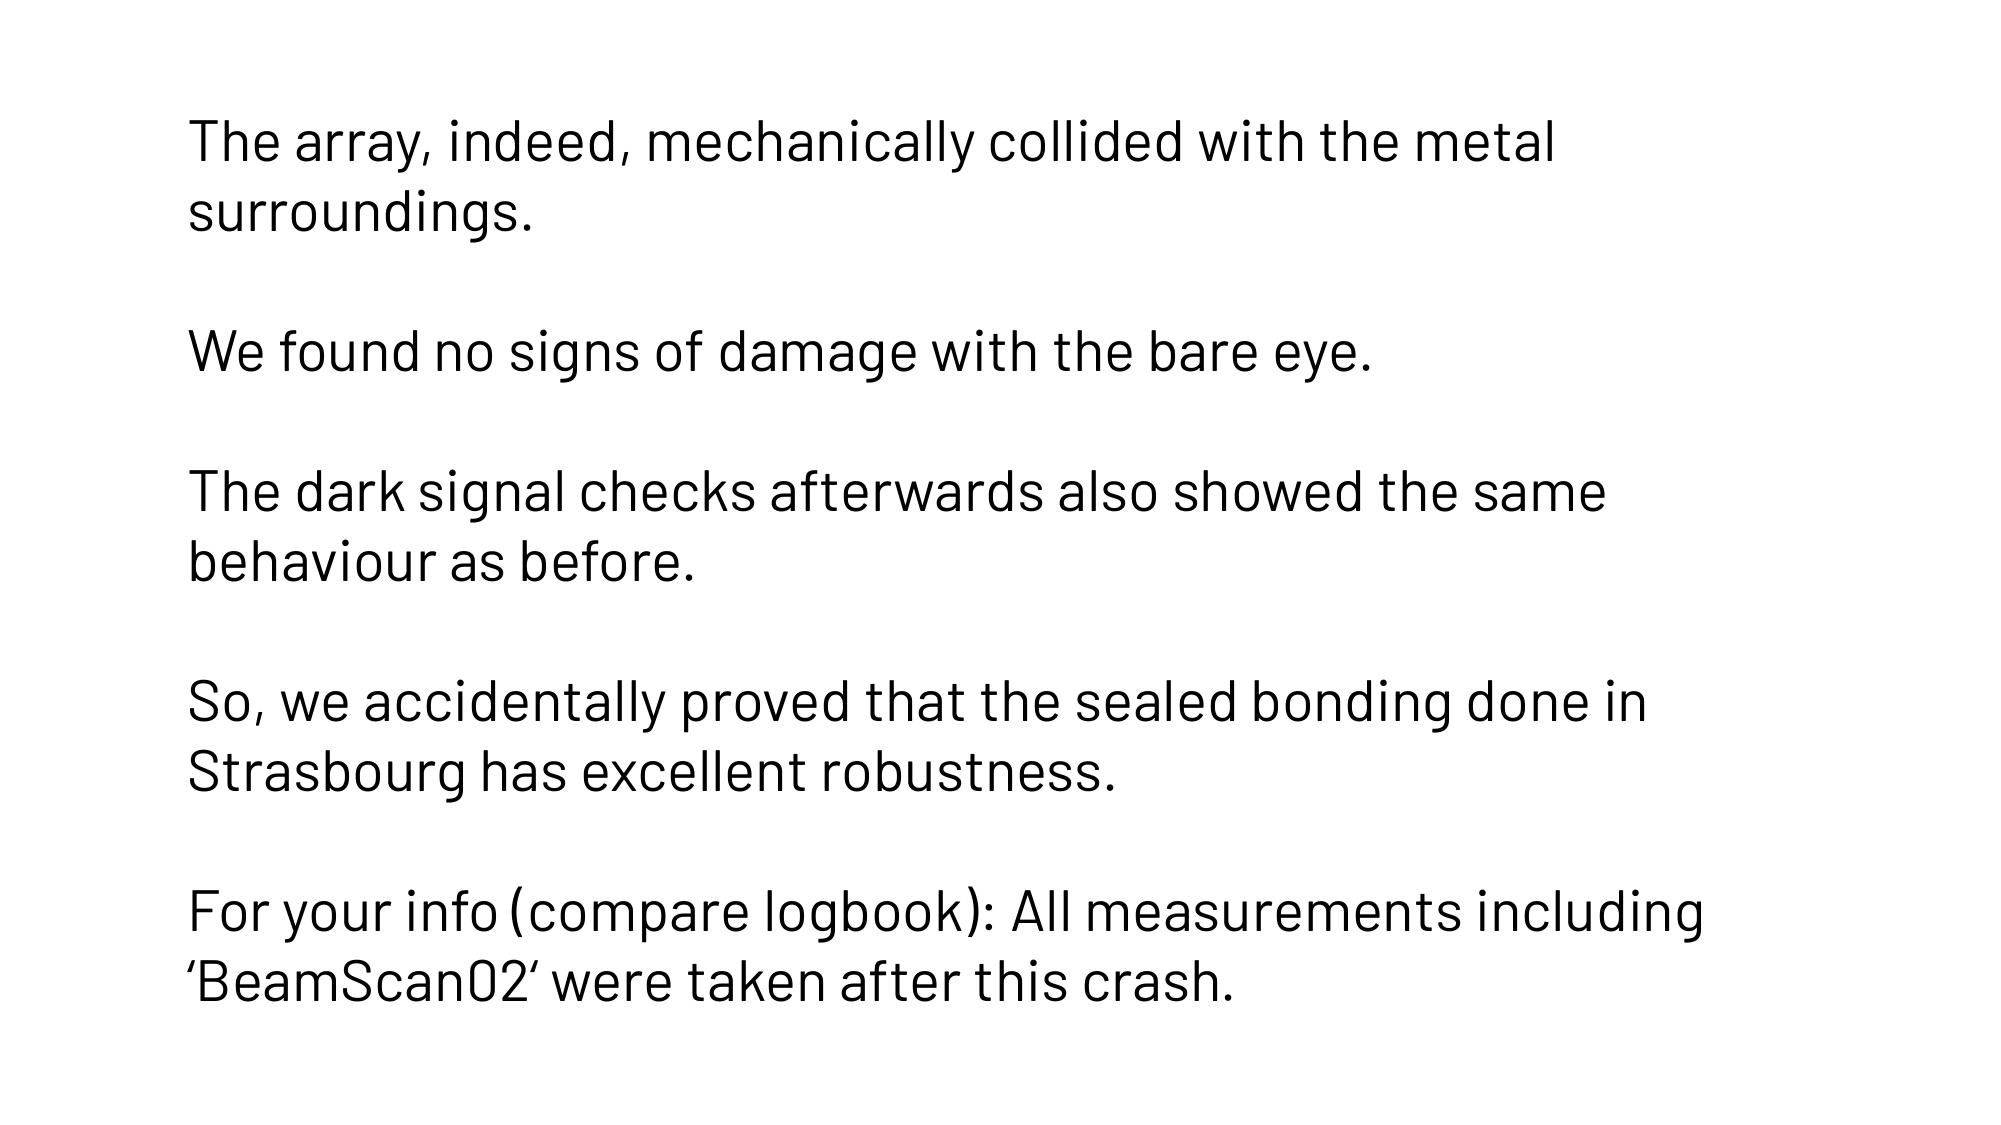

The array, indeed, mechanically collided with the metal surroundings.
We found no signs of damage with the bare eye.
The dark signal checks afterwards also showed the same behaviour as before.
So, we accidentally proved that the sealed bonding done in Strasbourg has excellent robustness.
For your info (compare logbook): All measurements including ‘BeamScan02‘ were taken after this crash.